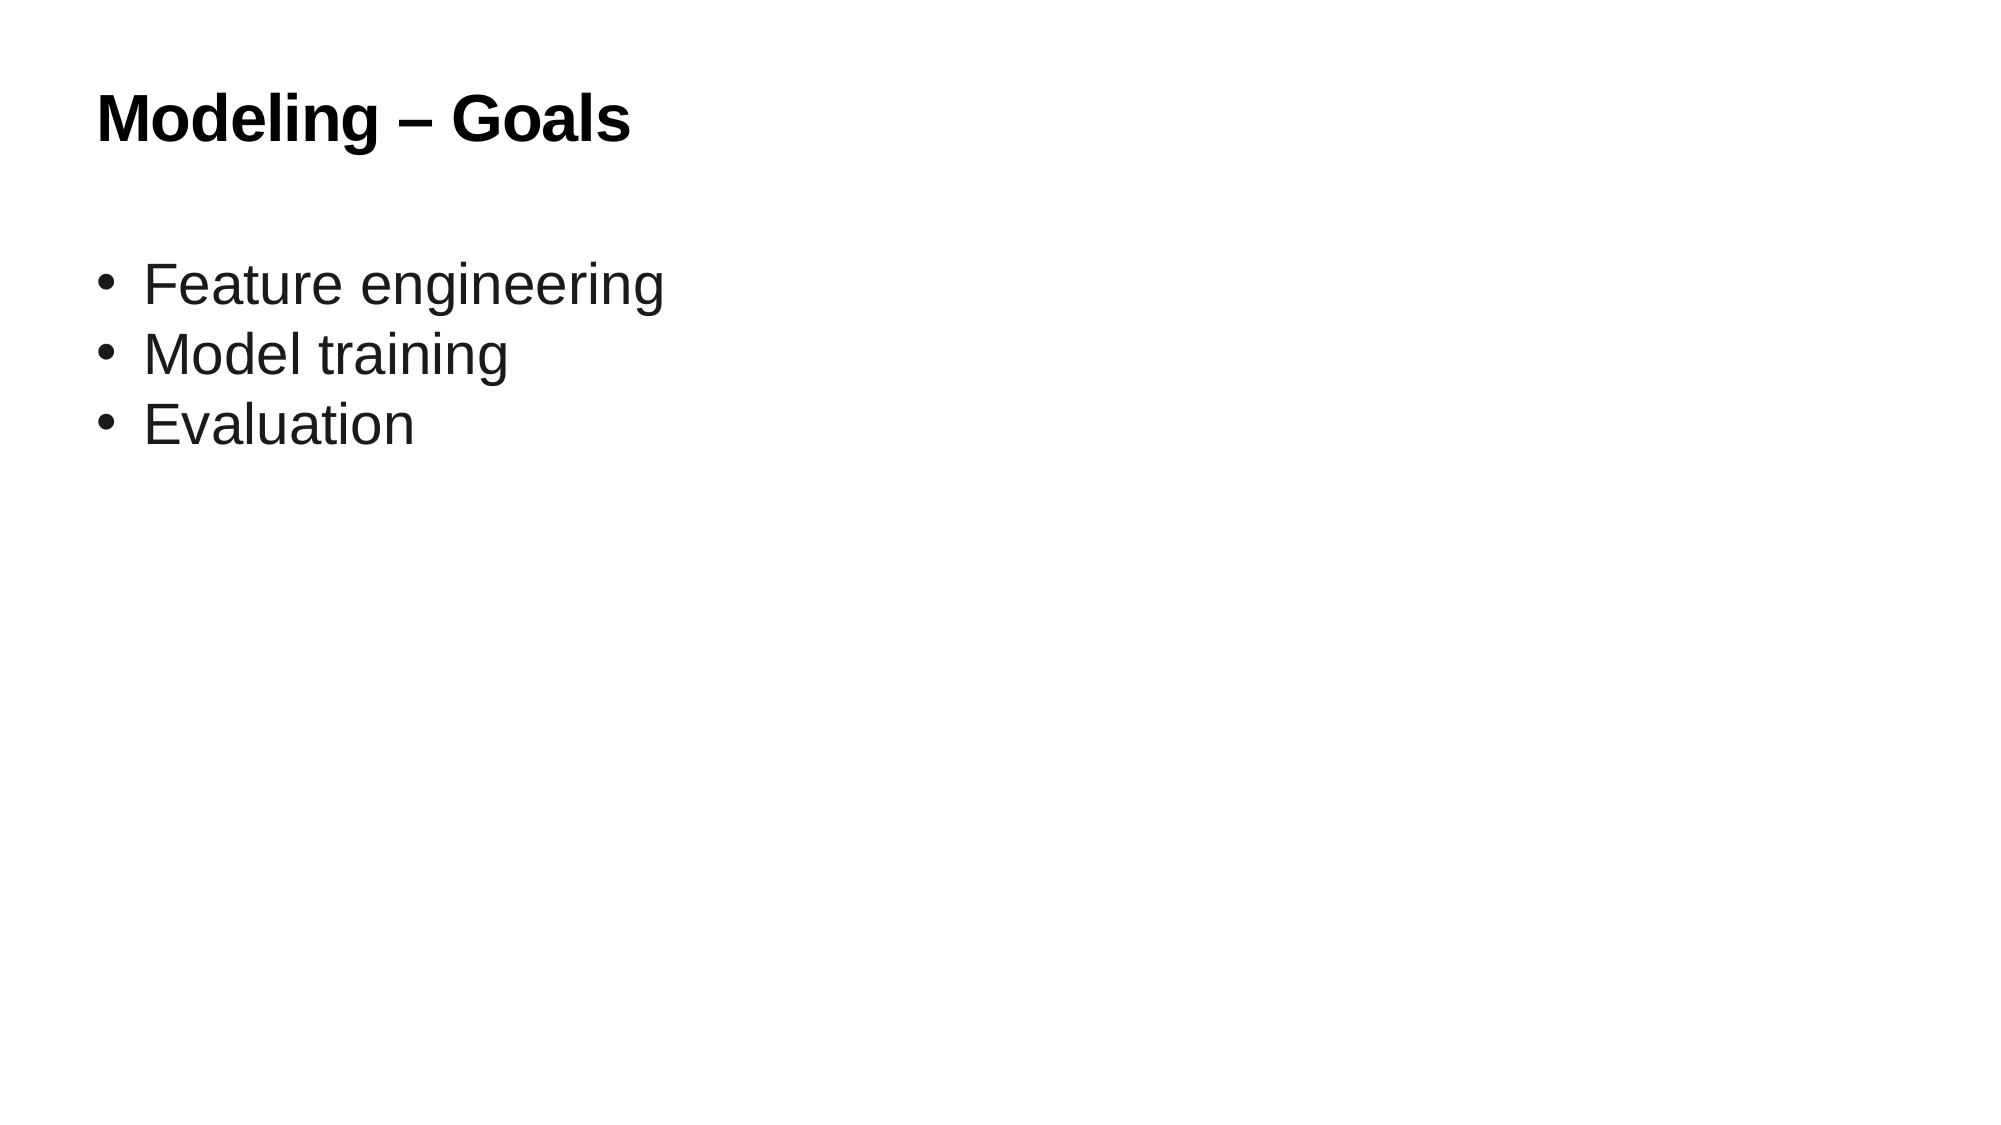

# Modeling – Goals
Feature engineering
Model training
Evaluation